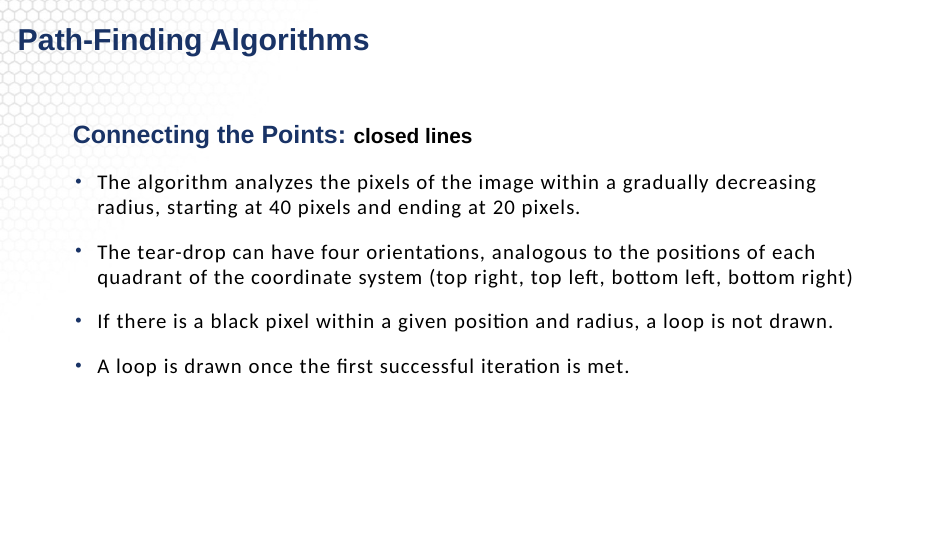

# Path-Finding Algorithms
  Connecting the Points: closed lines
The algorithm analyzes the pixels of the image within a gradually decreasing radius, starting at 40 pixels and ending at 20 pixels.
The tear-drop can have four orientations, analogous to the positions of each quadrant of the coordinate system (top right, top left, bottom left, bottom right)
If there is a black pixel within a given position and radius, a loop is not drawn.
A loop is drawn once the first successful iteration is met.